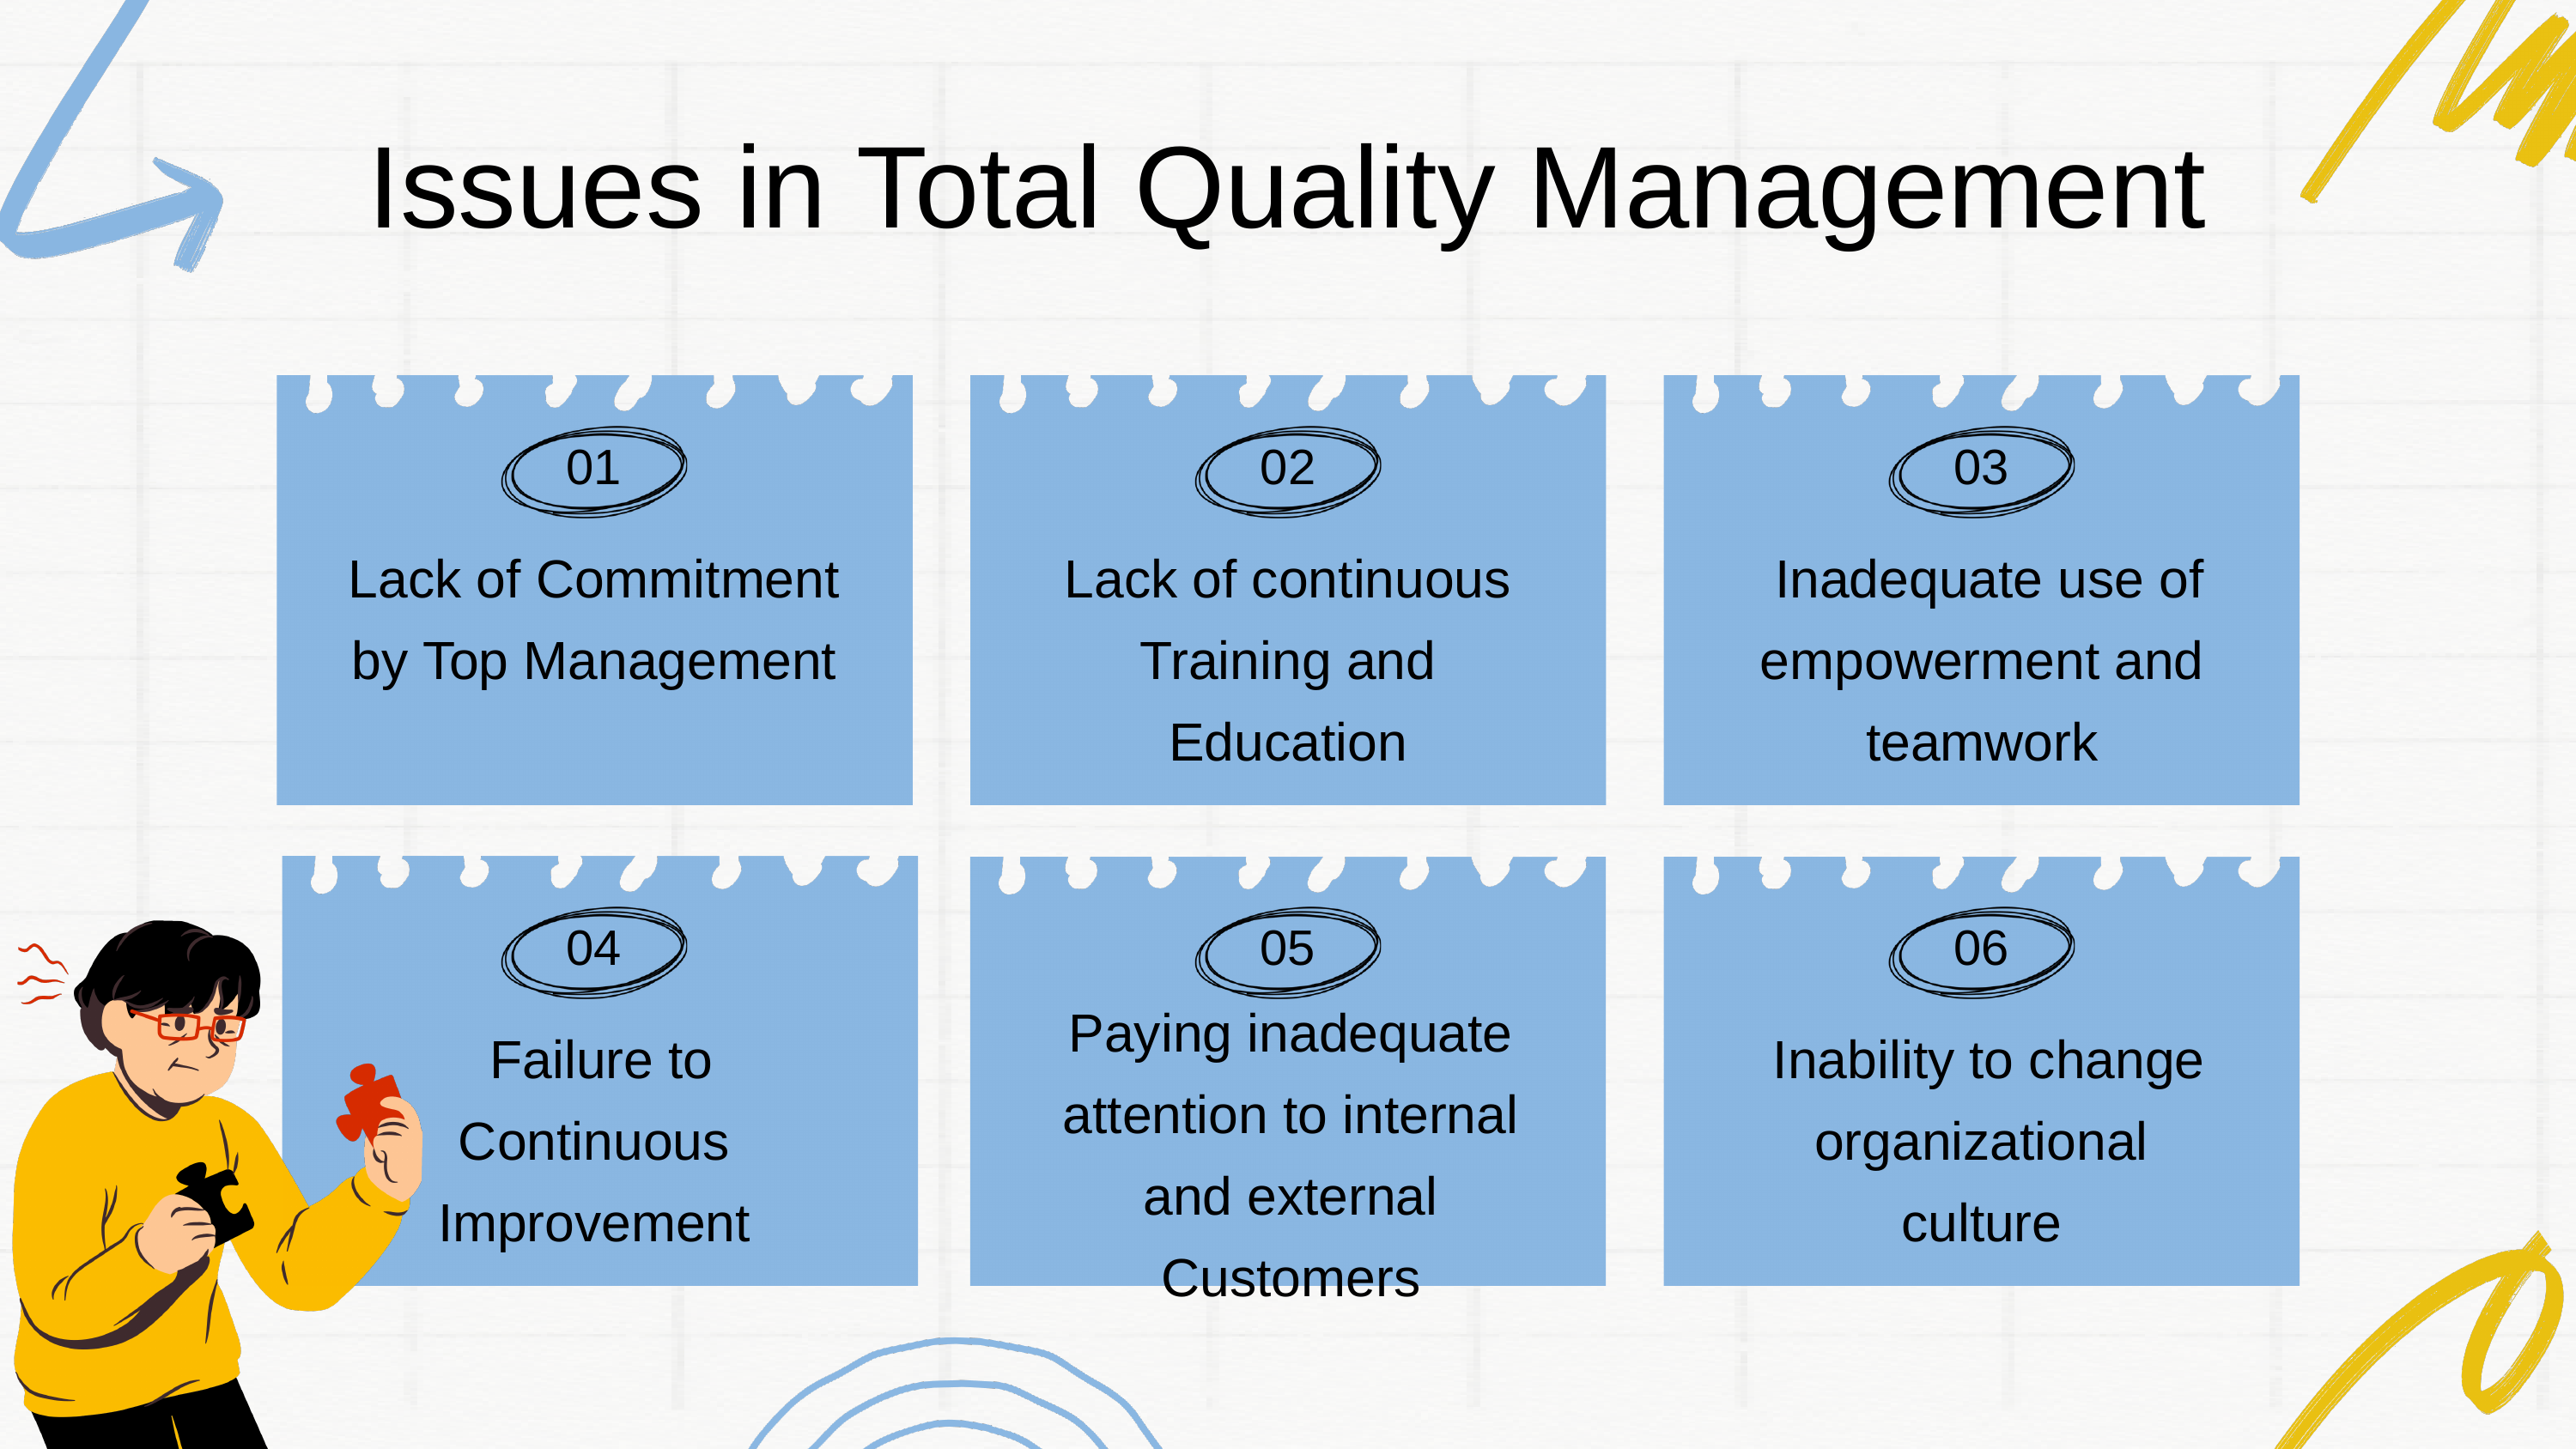

Issues in Total Quality Management

01
03
02
Lack of Commitment by Top Management
Lack of continuous Training and Education
 Inadequate use of empowerment and teamwork

04
05
06

Paying inadequate attention to internal and external Customers
 Failure to Continuous Improvement
 Inability to change organizational culture